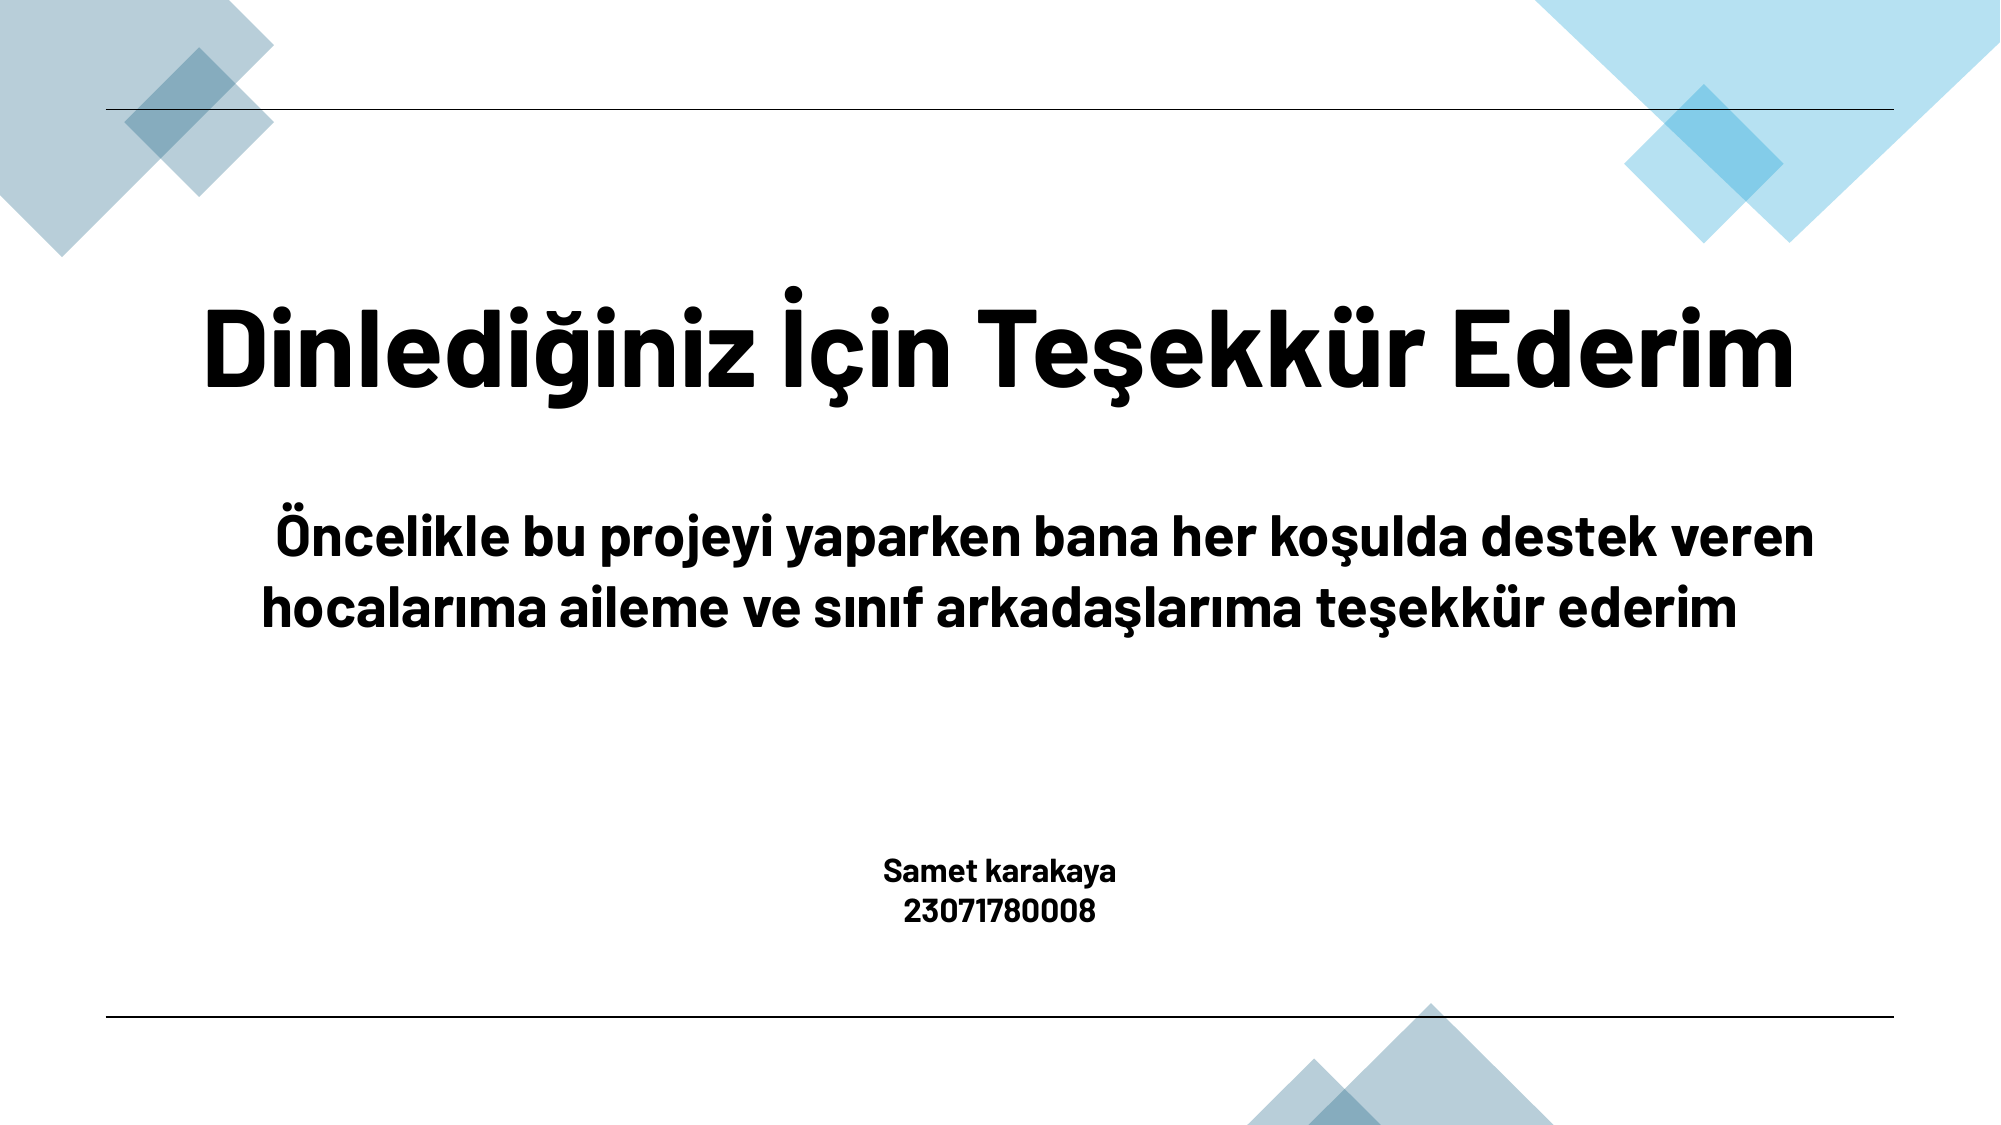

| Dinlediğiniz İçin Teşekkür Ederim Öncelikle bu projeyi yaparken bana her koşulda destek veren hocalarıma aileme ve sınıf arkadaşlarıma teşekkür ederim Samet karakaya 23071780008 |
| --- |